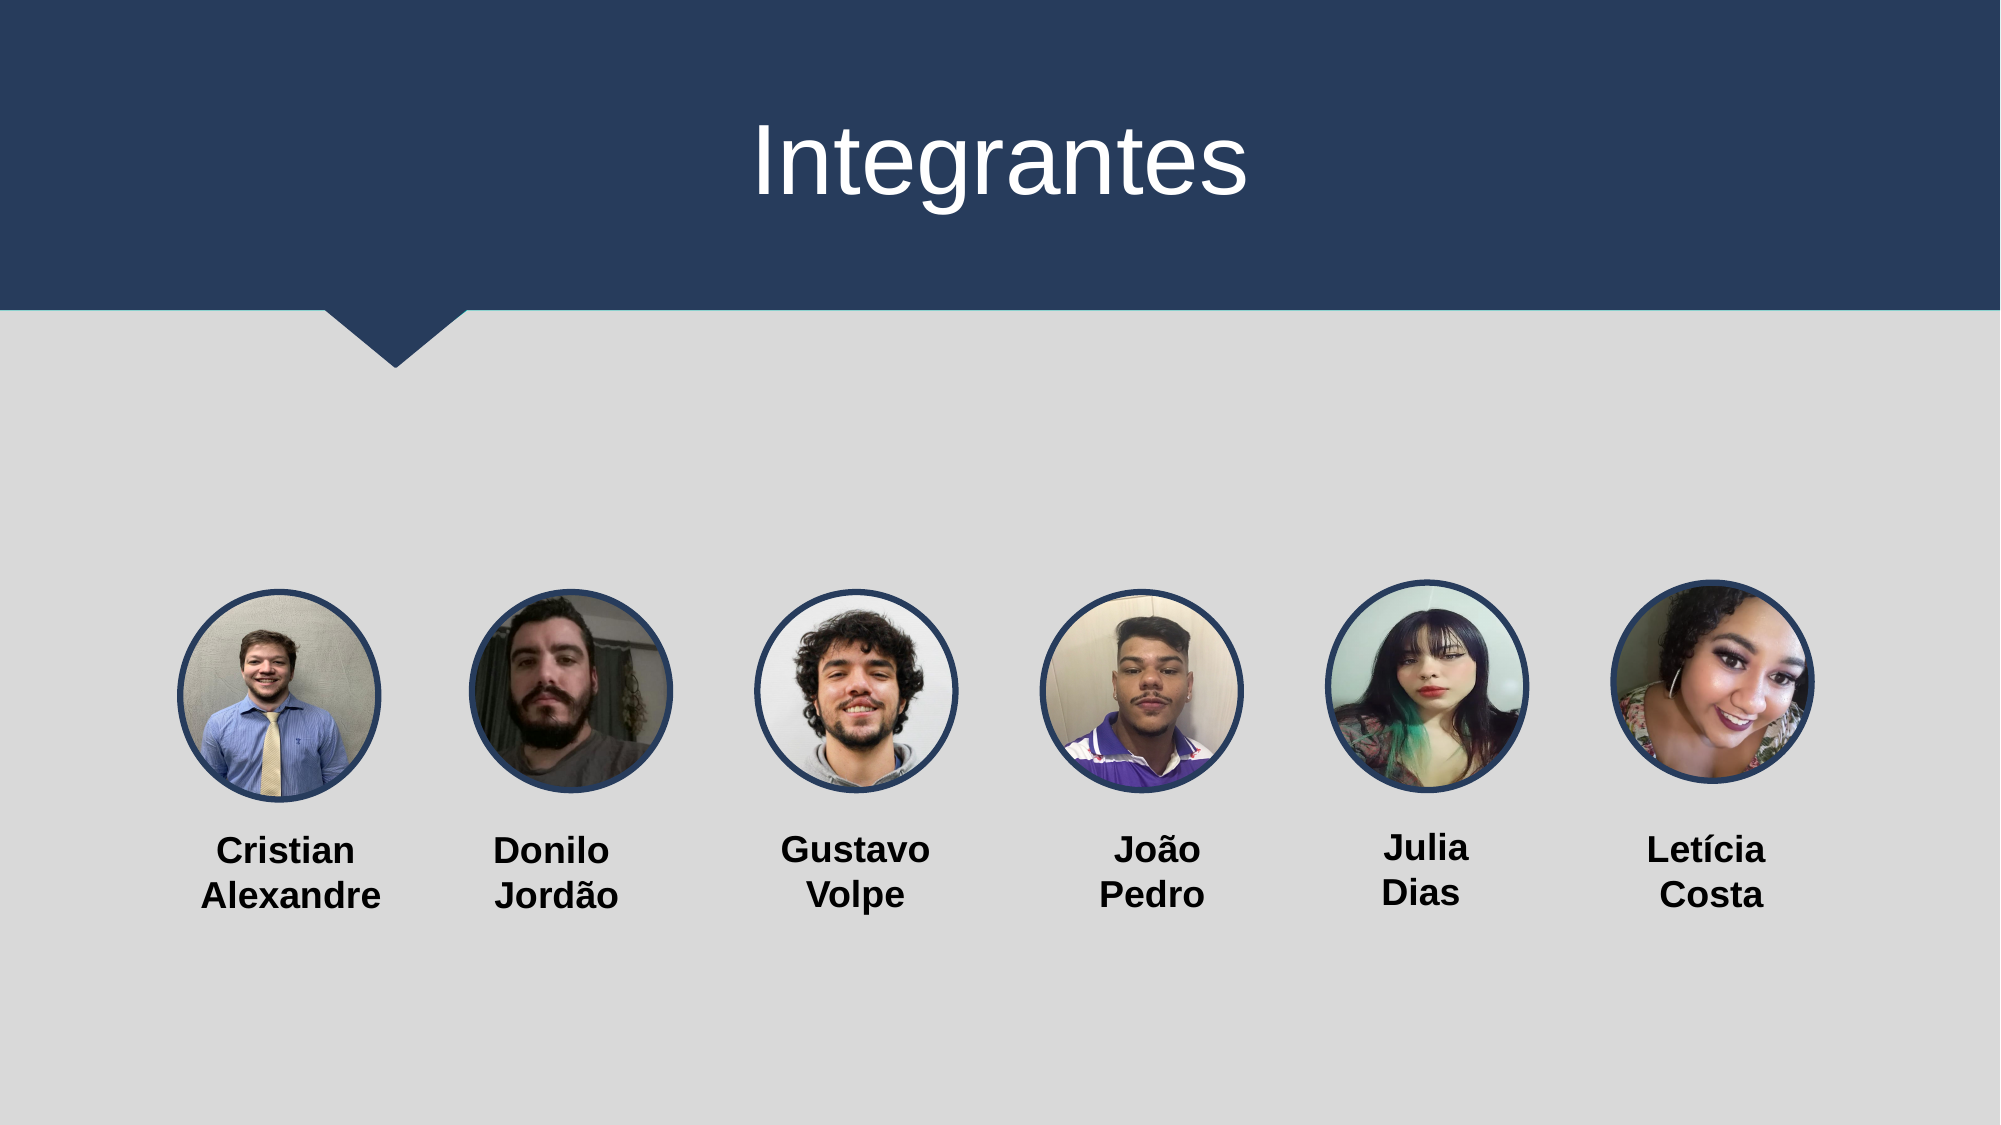

Grupo 9
Integrantes

Julia Dias
Letícia Costa
João Pedro
Gustavo Volpe
Cristian
Alexandre
Donilo
Jordão